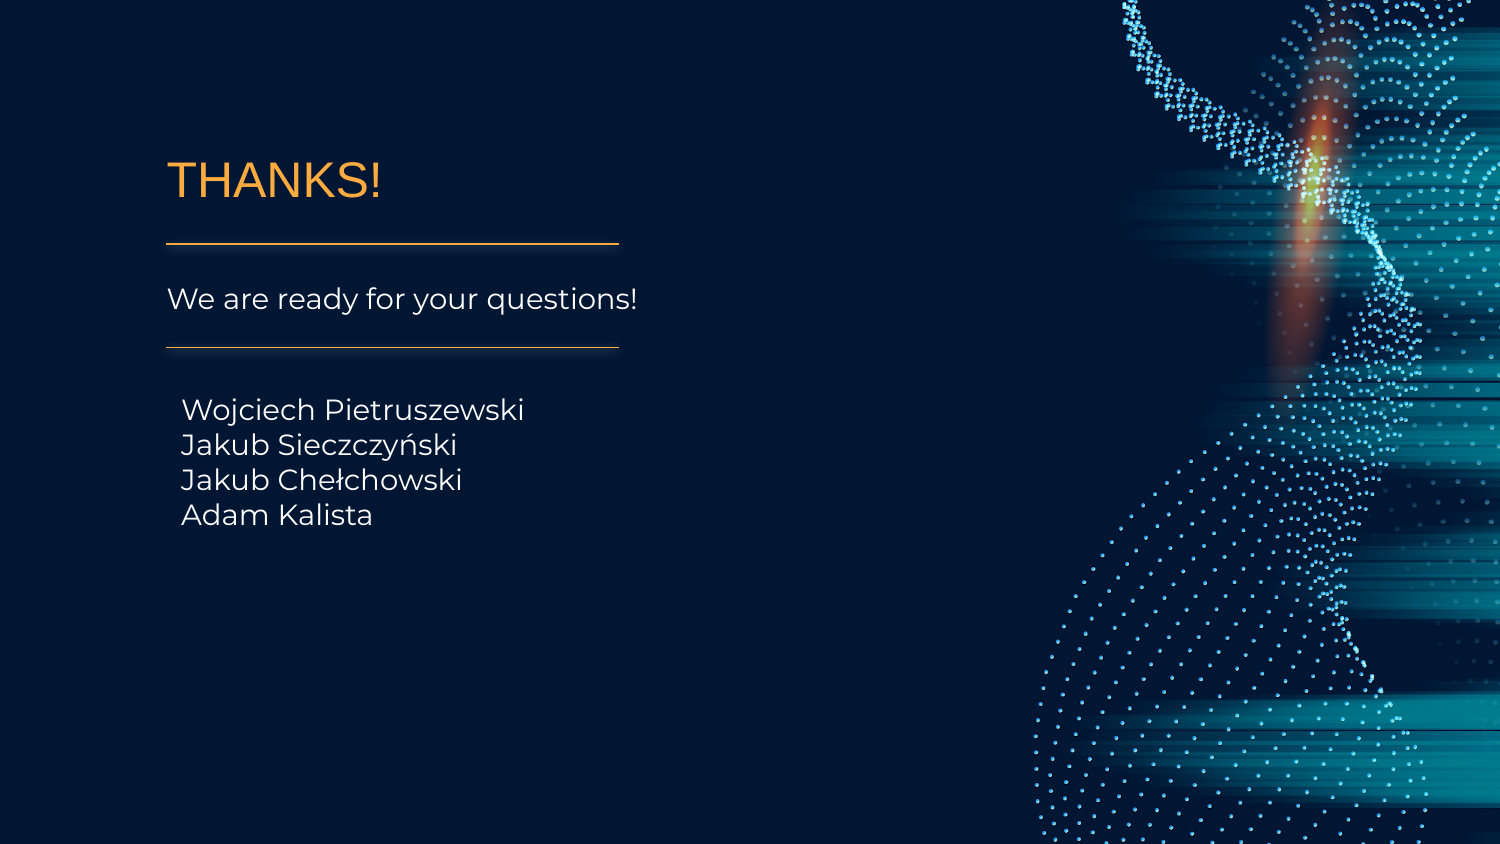

# THANKS!
We are ready for your questions!

Wojciech Pietruszewski
Jakub Sieczczyński
Jakub Chełchowski
Adam Kalista